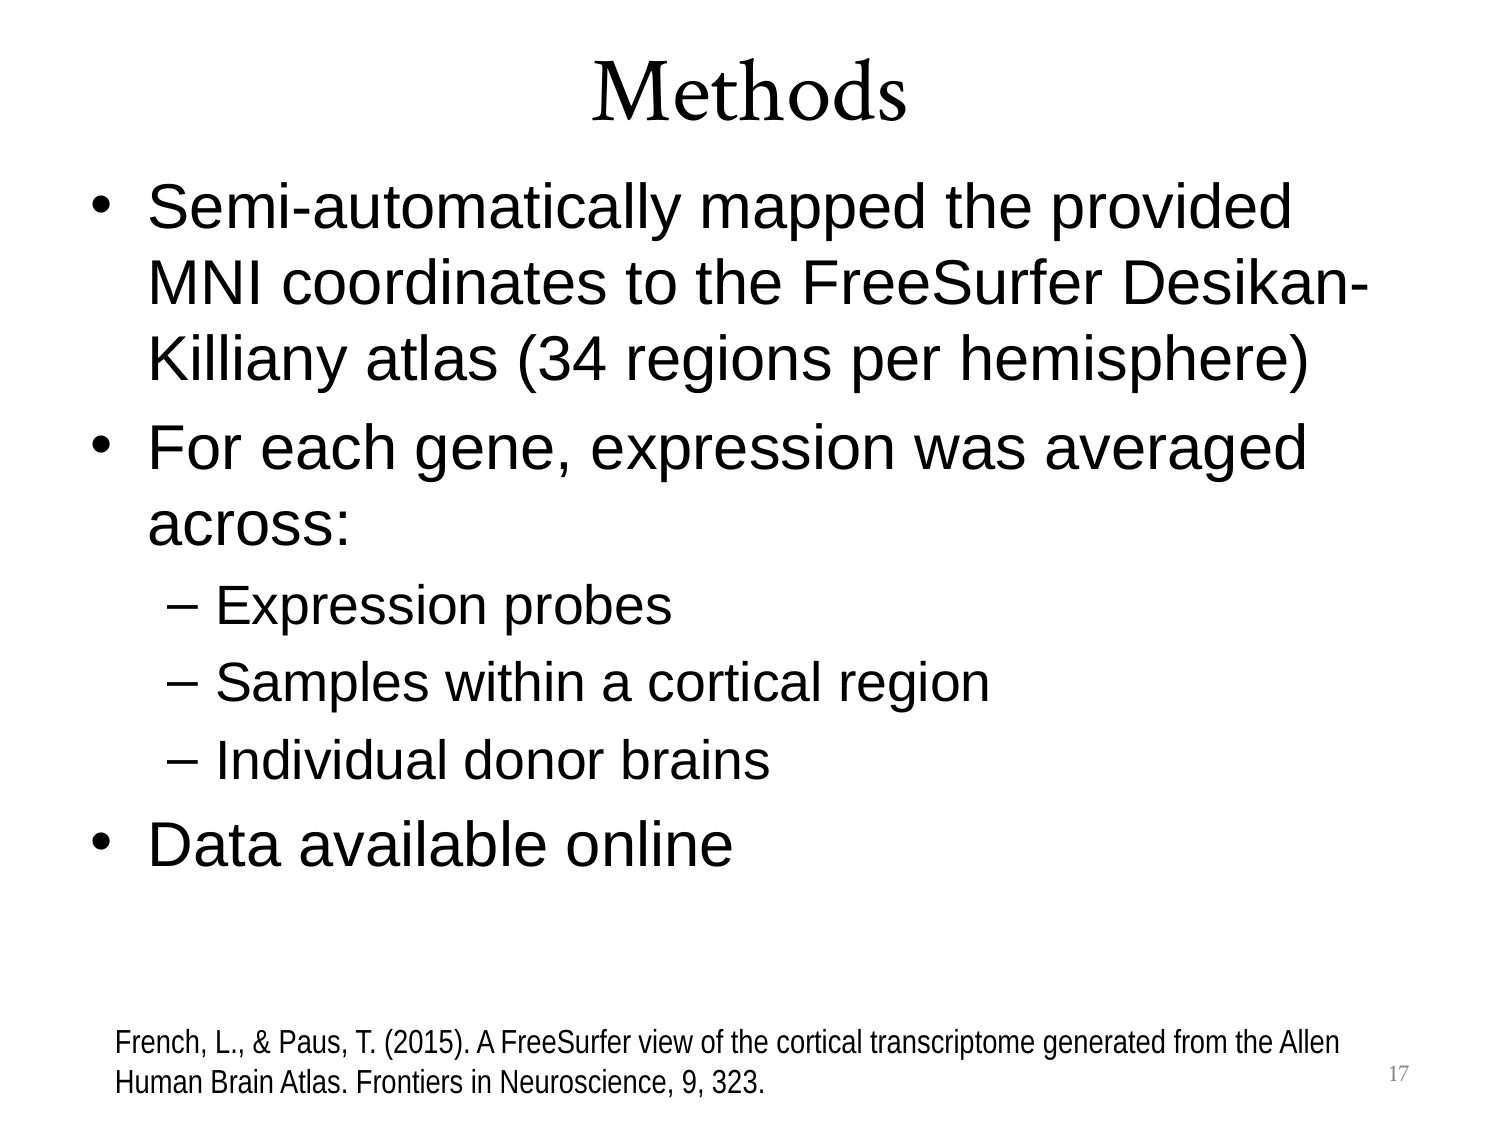

# Methods
Semi-automatically mapped the provided MNI coordinates to the FreeSurfer Desikan-Killiany atlas (34 regions per hemisphere)
For each gene, expression was averaged across:
Expression probes
Samples within a cortical region
Individual donor brains
Data available online

French, L., & Paus, T. (2015). A FreeSurfer view of the cortical transcriptome generated from the Allen Human Brain Atlas. Frontiers in Neuroscience, 9, 323.
17